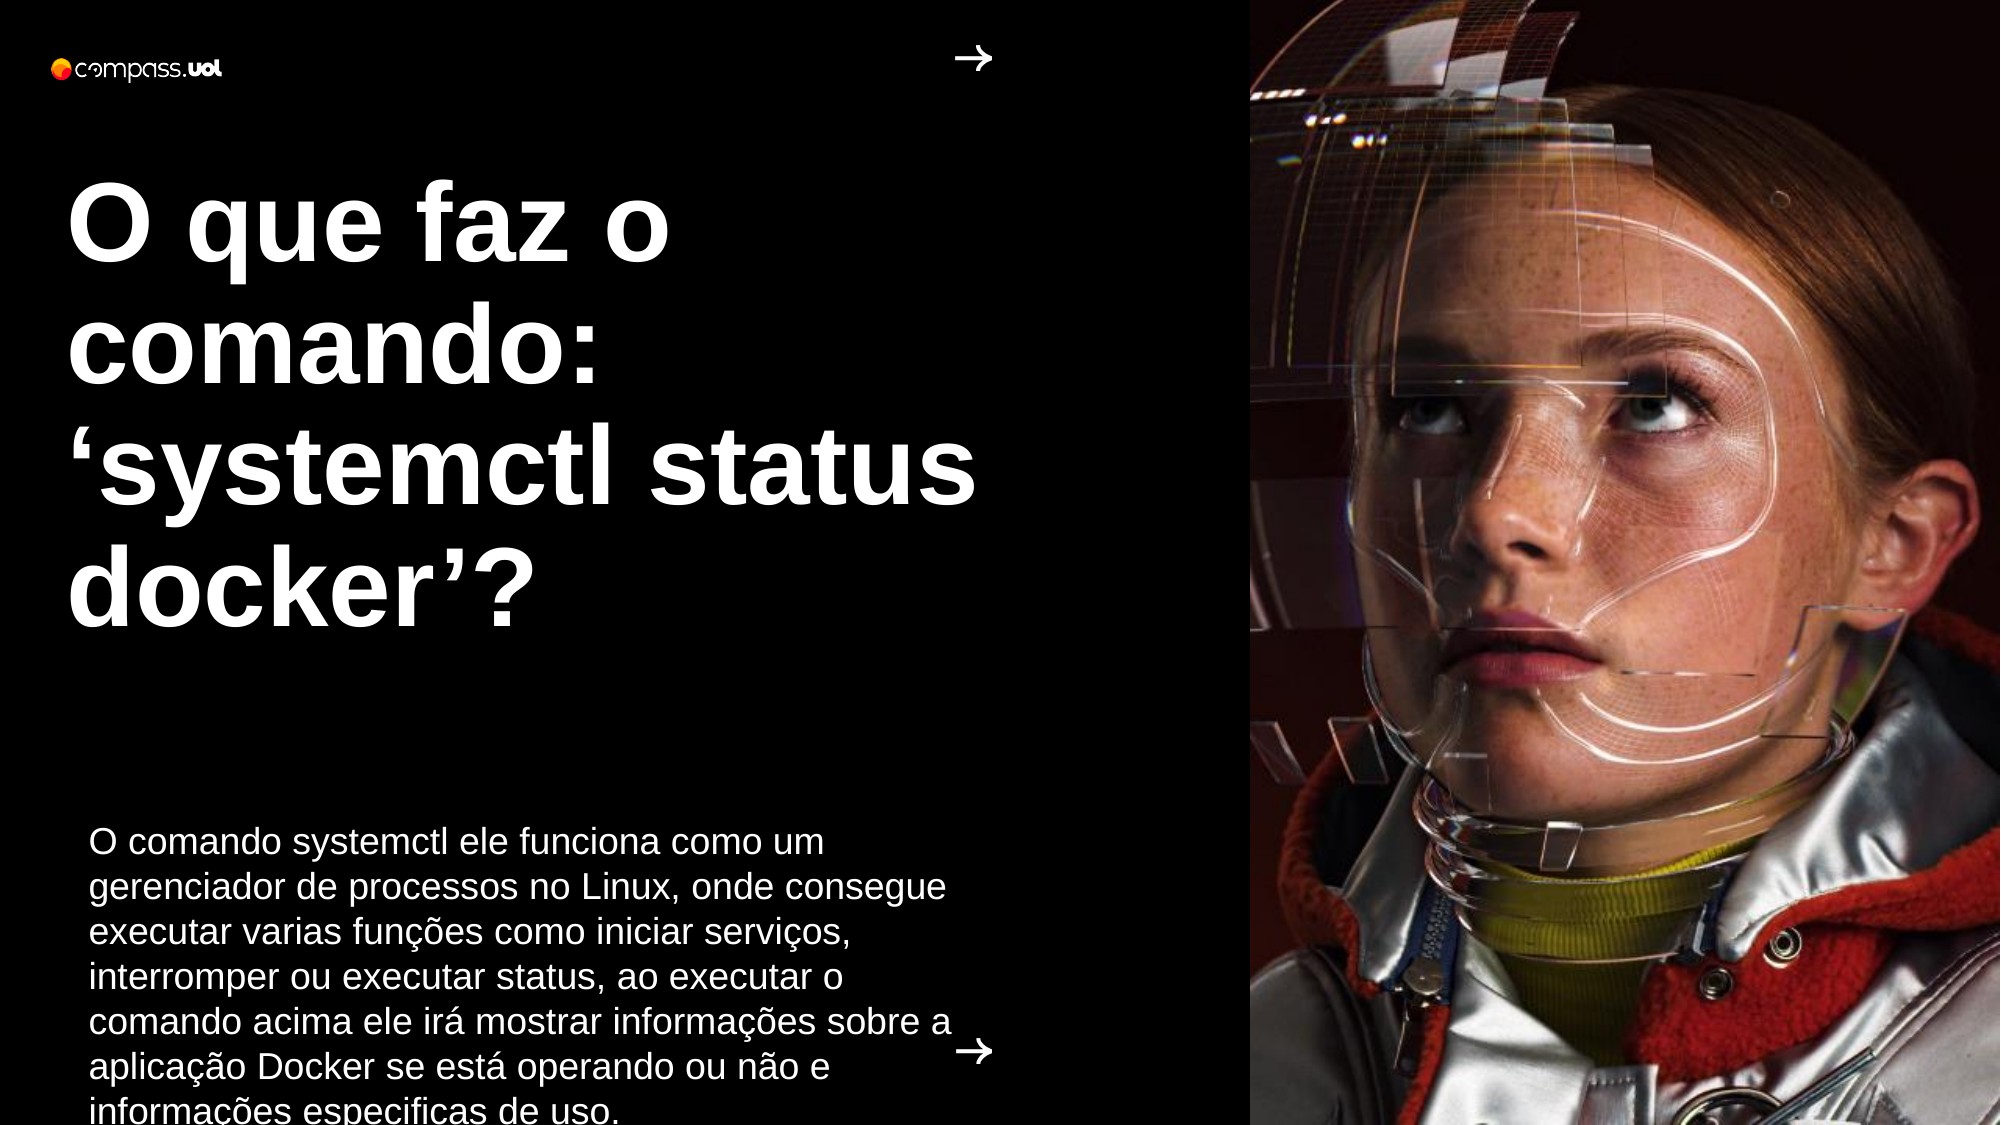

O que faz o comando: ‘systemctl status docker’?
O comando systemctl ele funciona como um gerenciador de processos no Linux, onde consegue executar varias funções como iniciar serviços, interromper ou executar status, ao executar o comando acima ele irá mostrar informações sobre a aplicação Docker se está operando ou não e informações especificas de uso.